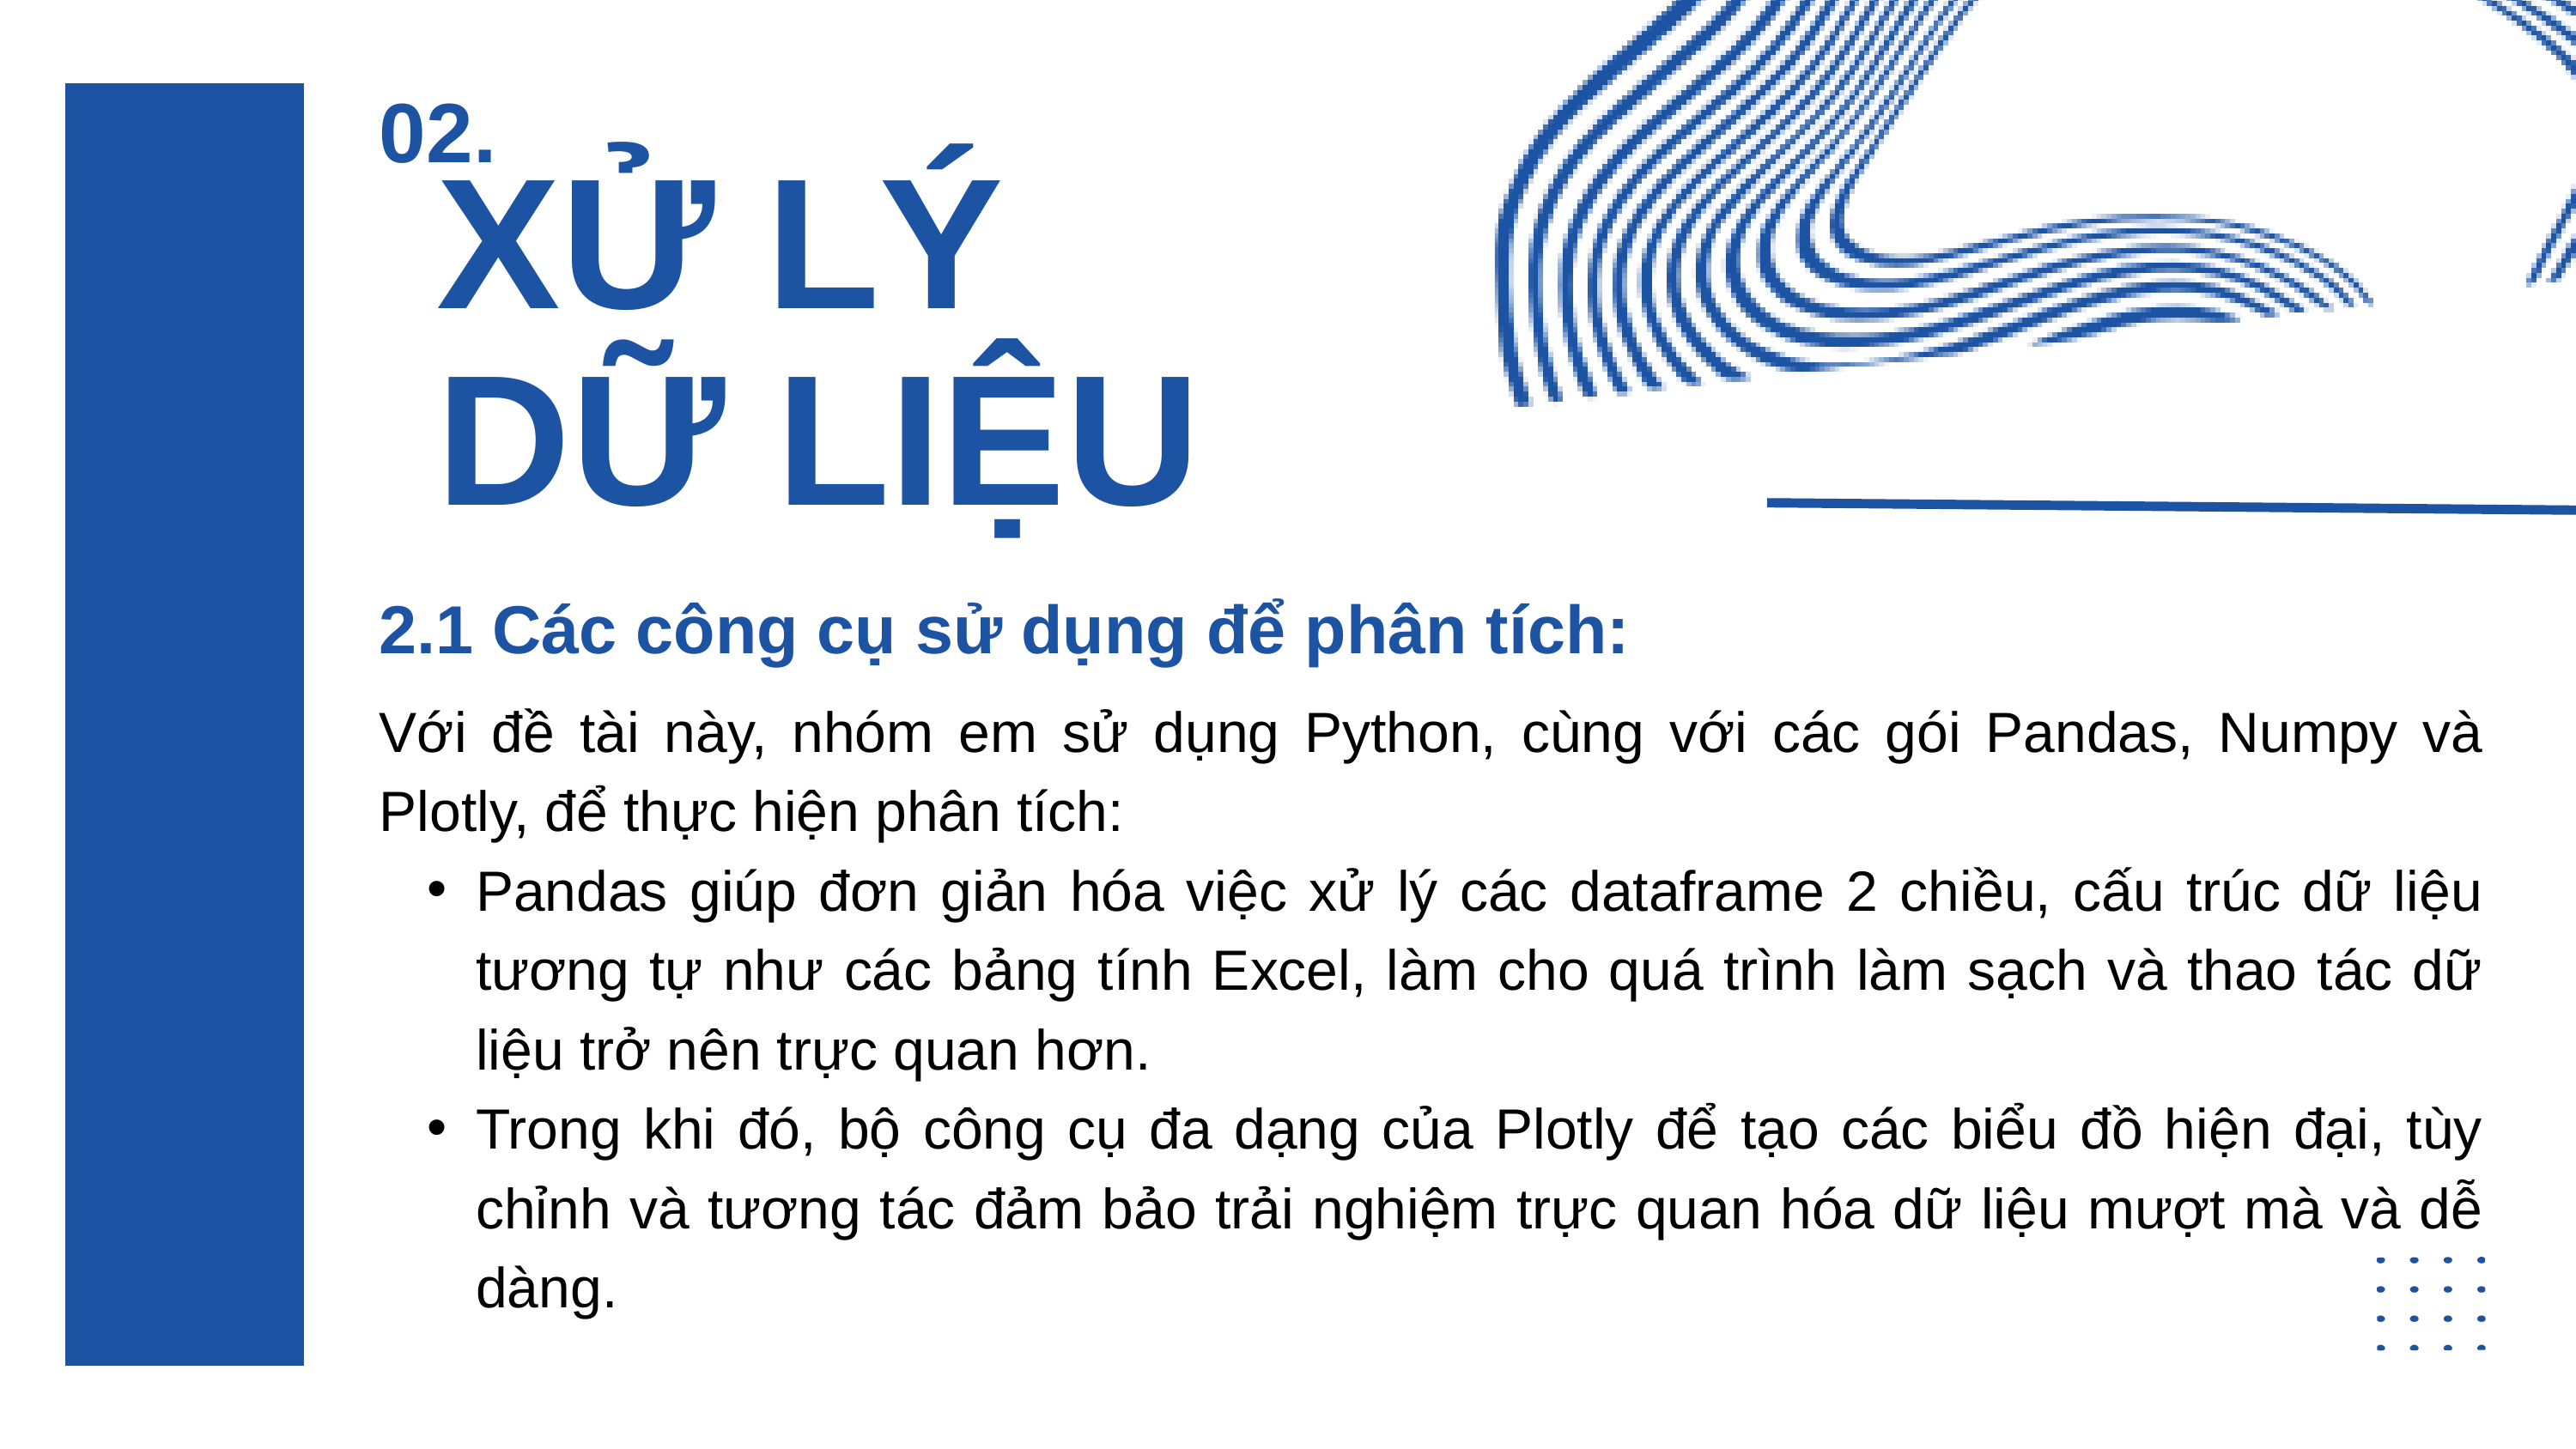

02.
XỬ LÝ DỮ LIỆU

2.1 Các công cụ sử dụng để phân tích:
Với đề tài này, nhóm em sử dụng Python, cùng với các gói Pandas, Numpy và Plotly, để thực hiện phân tích:
Pandas giúp đơn giản hóa việc xử lý các dataframe 2 chiều, cấu trúc dữ liệu tương tự như các bảng tính Excel, làm cho quá trình làm sạch và thao tác dữ liệu trở nên trực quan hơn.
Trong khi đó, bộ công cụ đa dạng của Plotly để tạo các biểu đồ hiện đại, tùy chỉnh và tương tác đảm bảo trải nghiệm trực quan hóa dữ liệu mượt mà và dễ dàng.